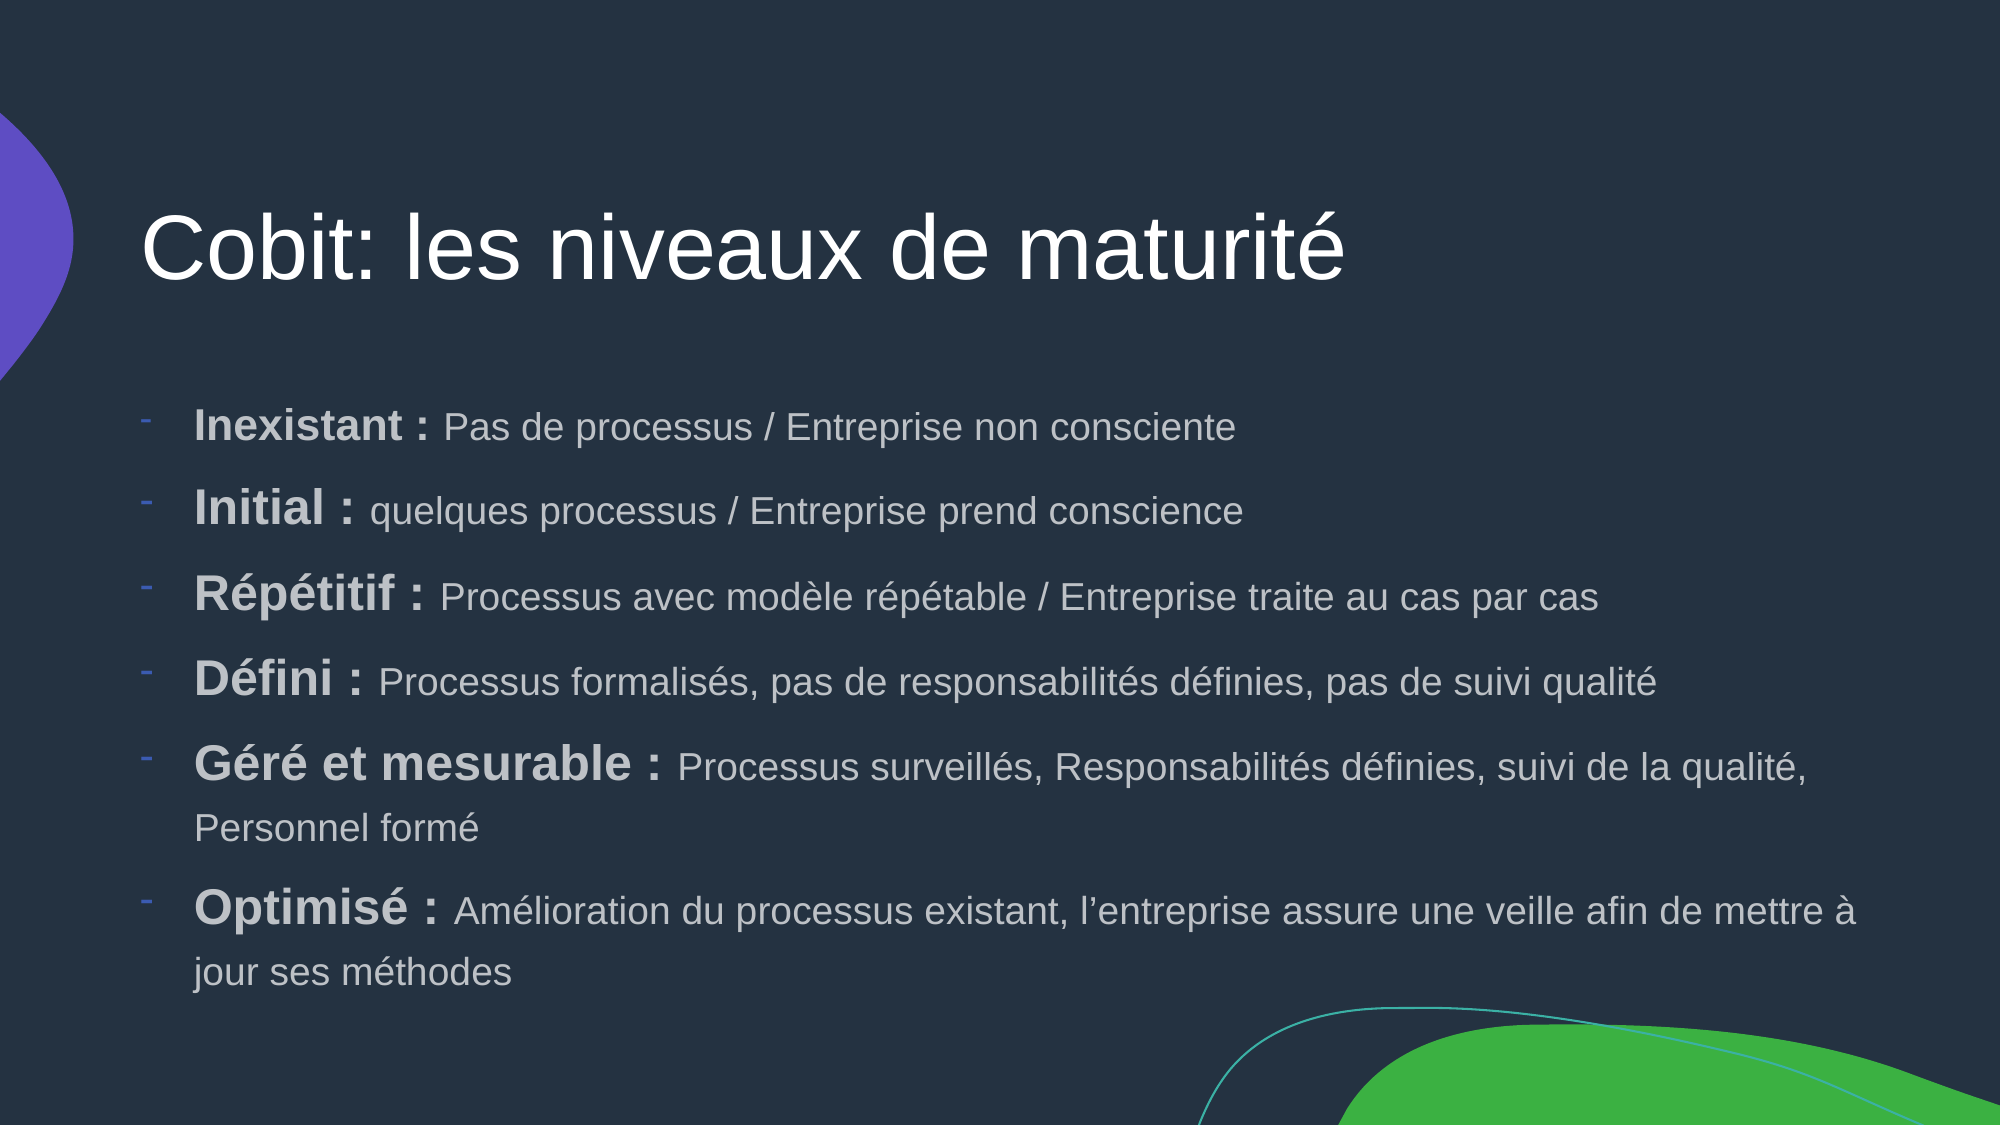

# Cobit: les niveaux de maturité
Inexistant : Pas de processus / Entreprise non consciente
Initial : quelques processus / Entreprise prend conscience
Répétitif : Processus avec modèle répétable / Entreprise traite au cas par cas
Défini : Processus formalisés, pas de responsabilités définies, pas de suivi qualité
Géré et mesurable : Processus surveillés, Responsabilités définies, suivi de la qualité, Personnel formé
Optimisé : Amélioration du processus existant, l’entreprise assure une veille afin de mettre à jour ses méthodes